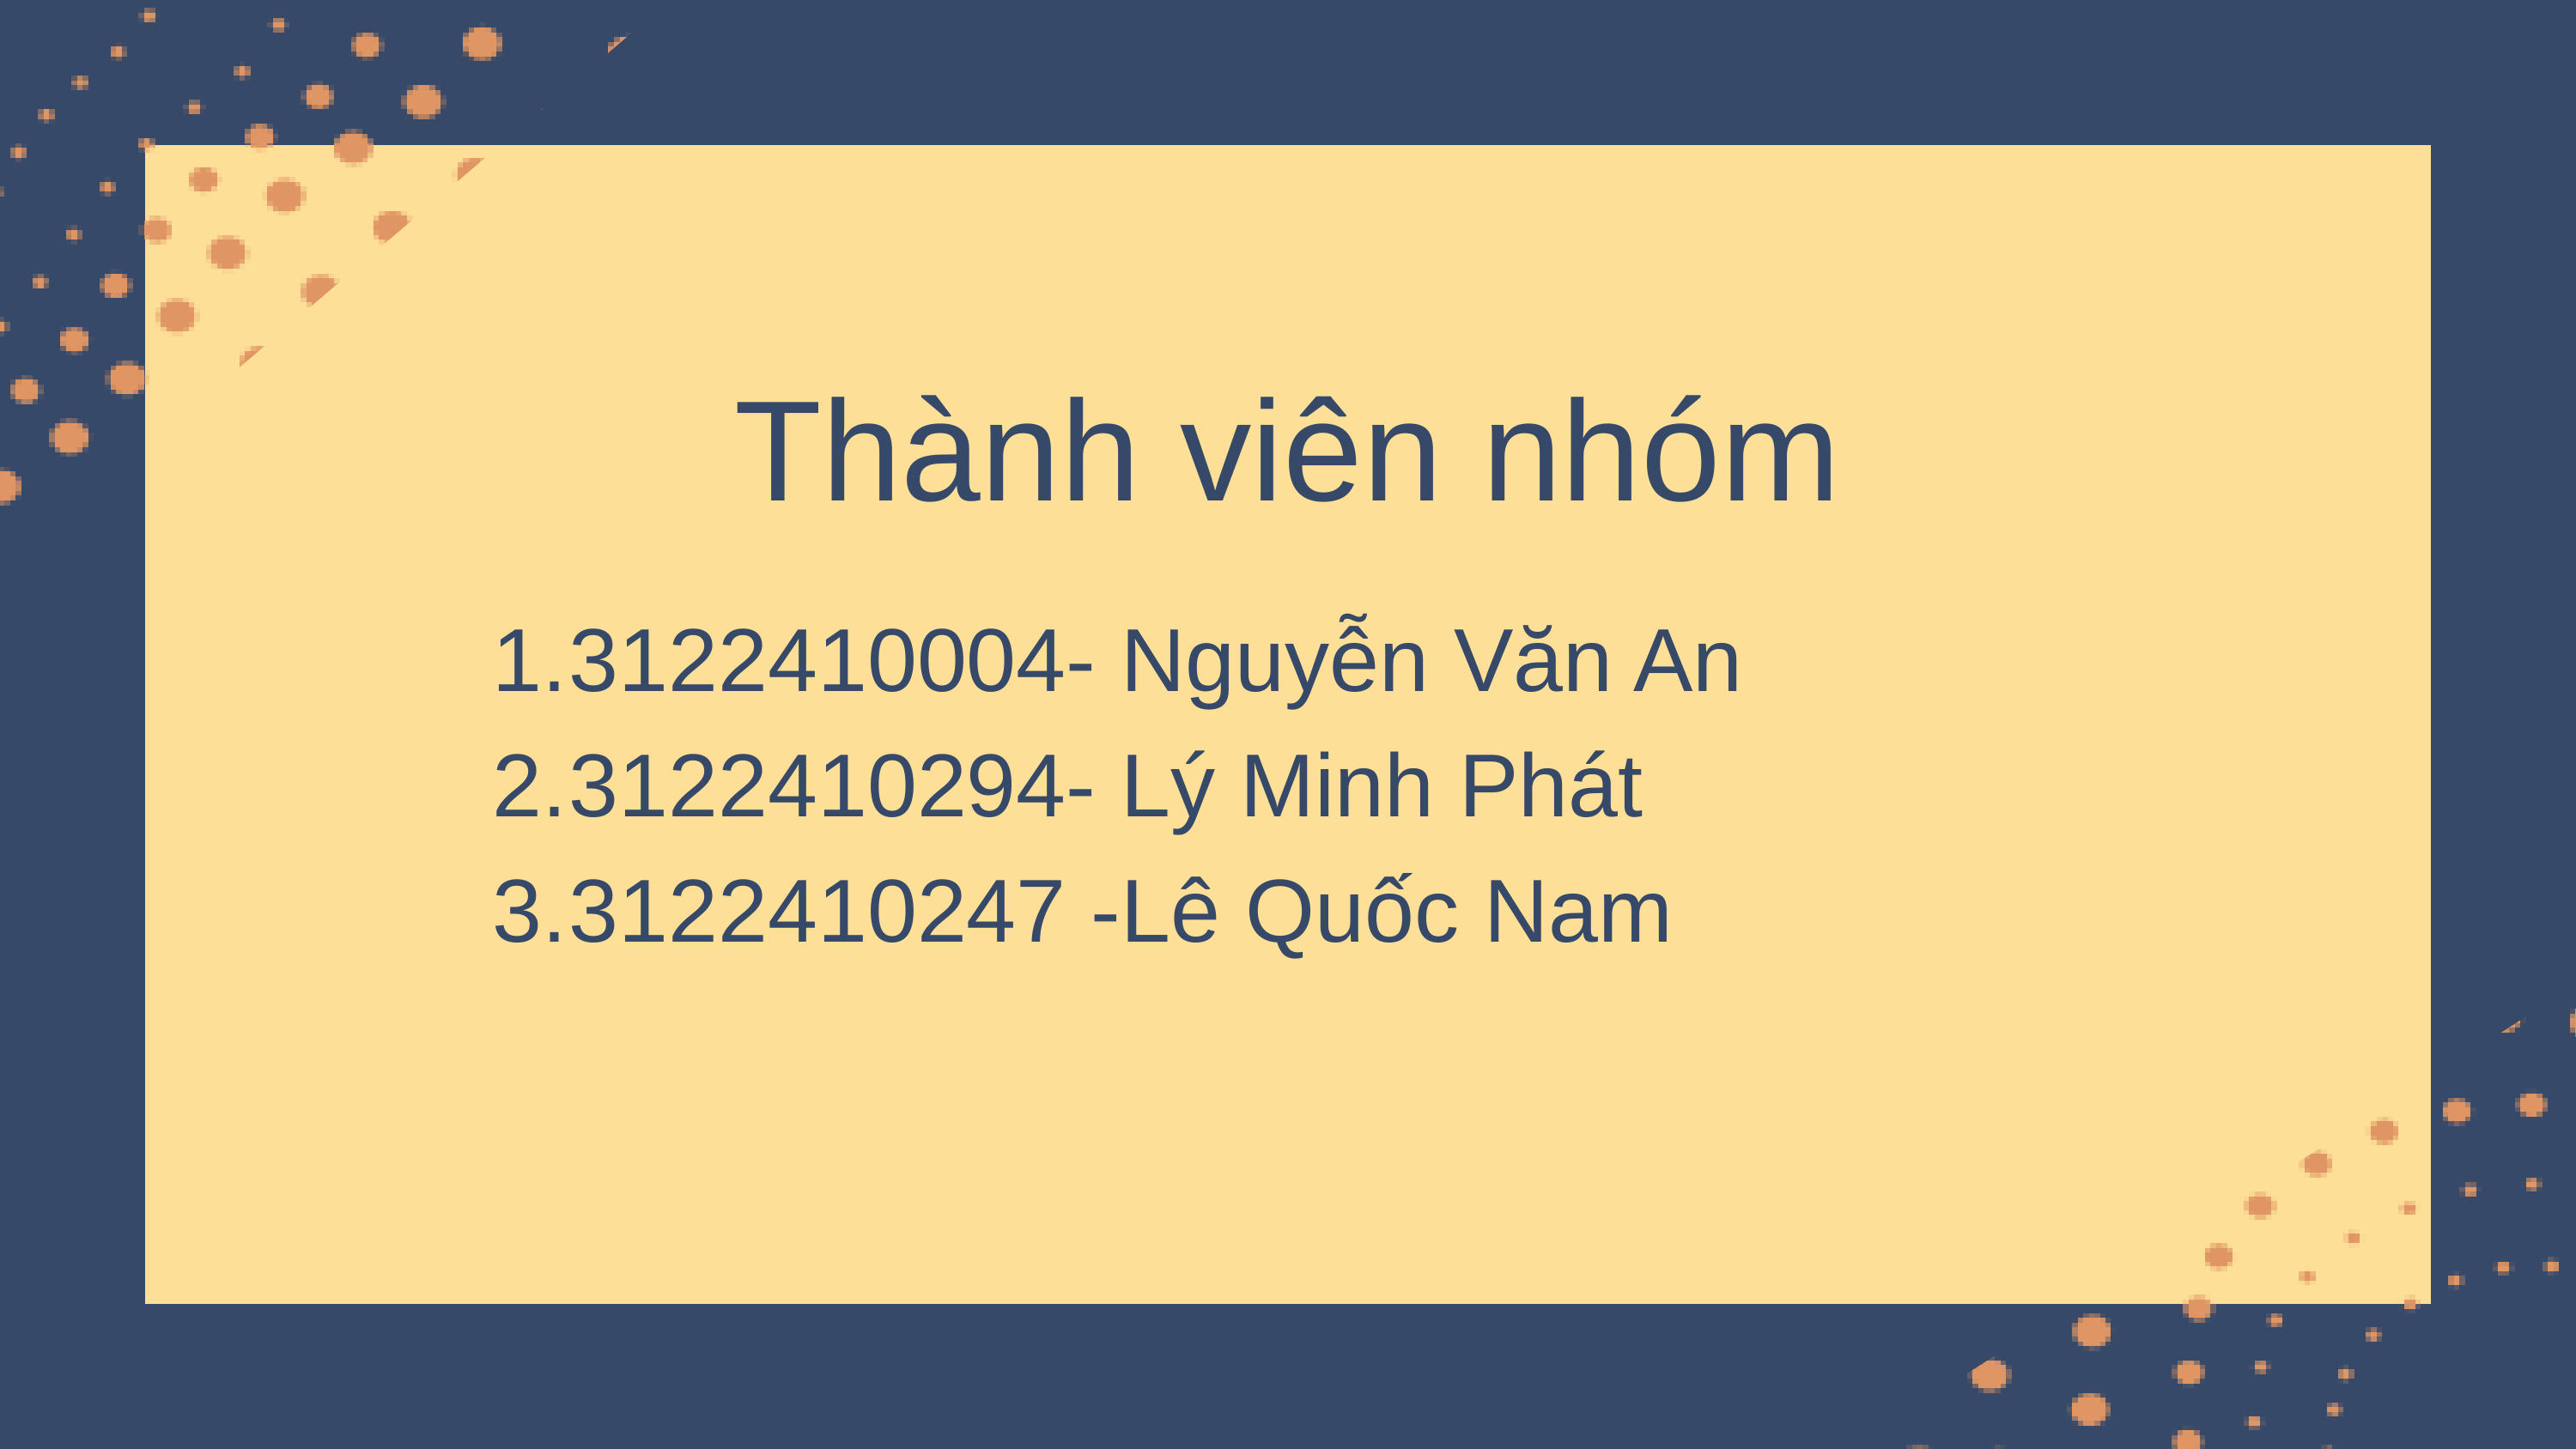

Thành viên nhóm
3122410004- Nguyễn Văn An
3122410294- Lý Minh Phát
3122410247 -Lê Quốc Nam